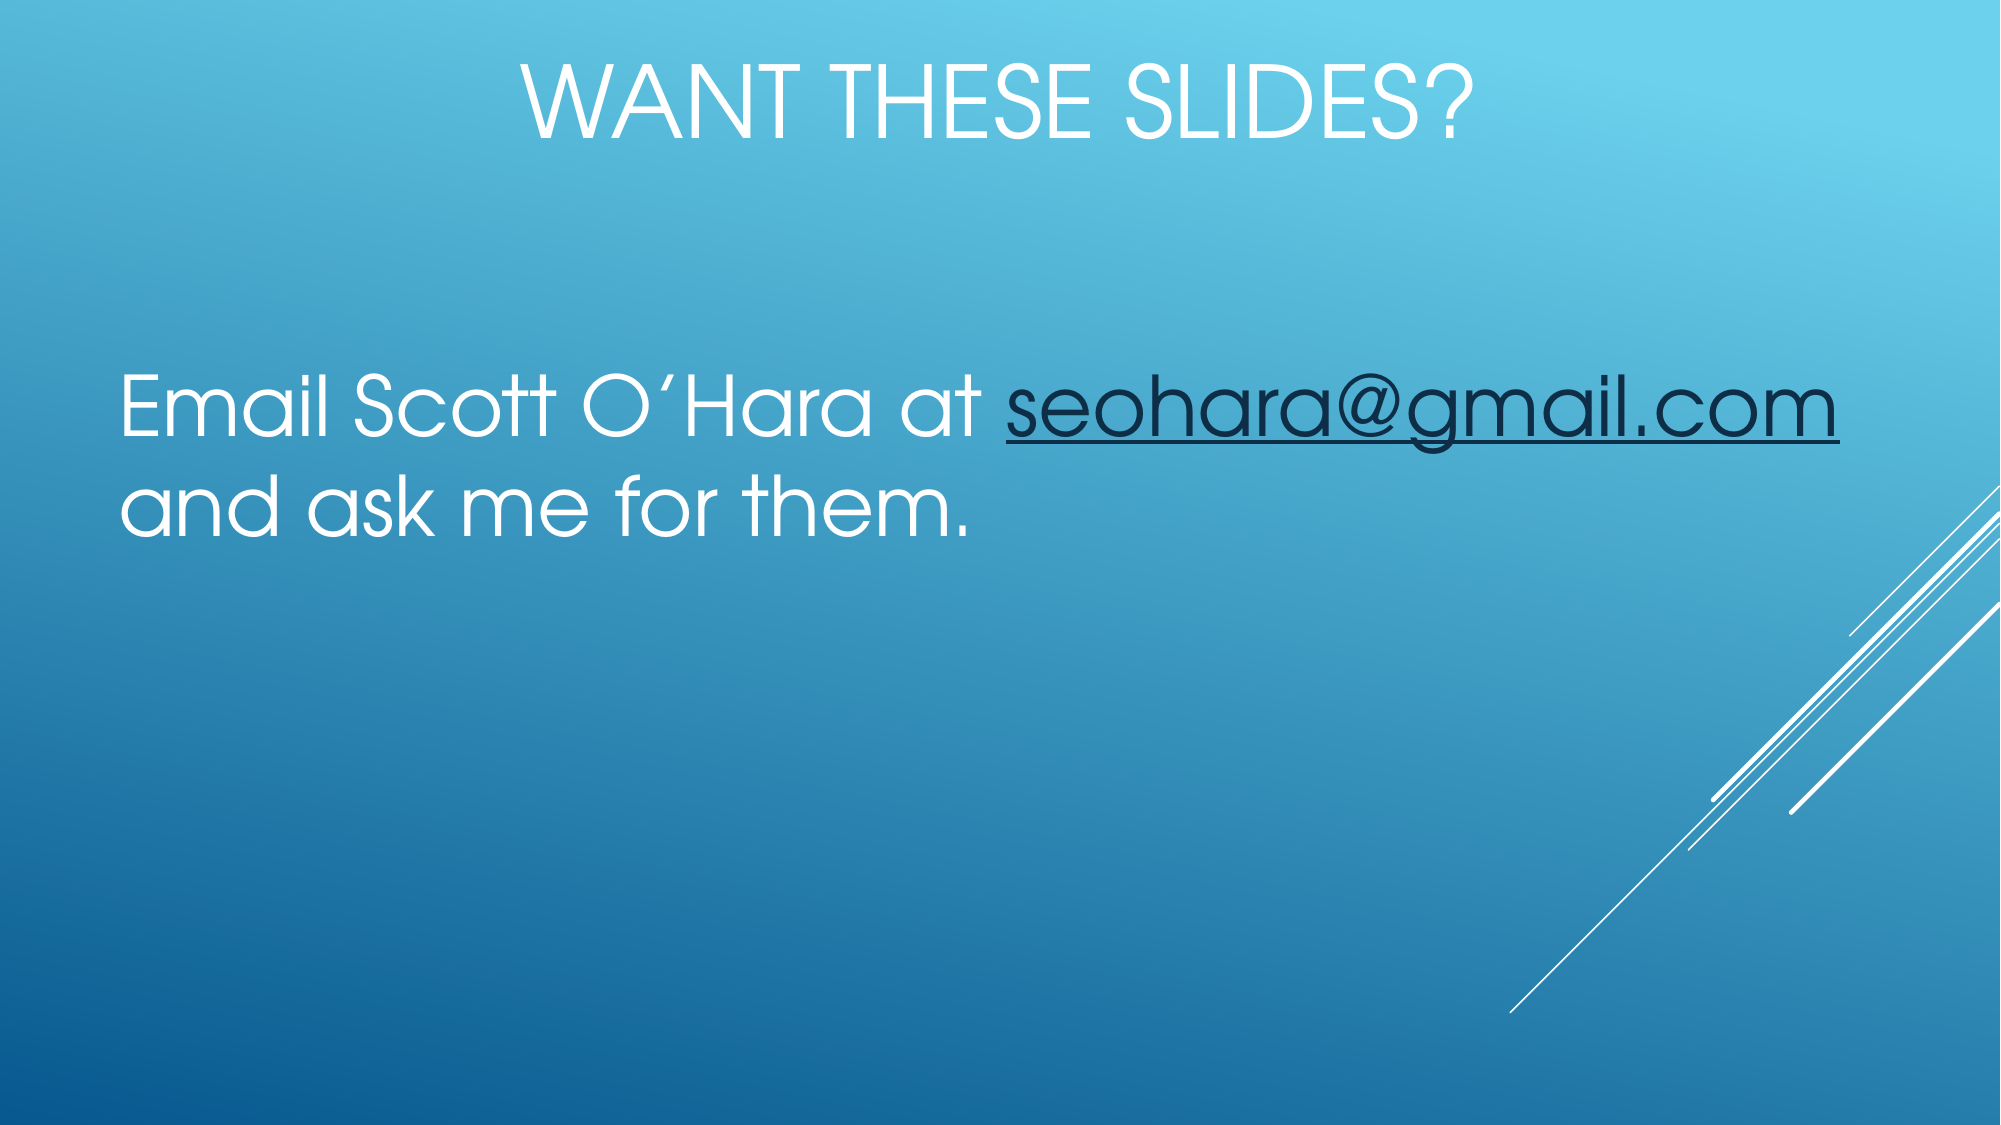

# Want these slides?
Email Scott O’Hara at seohara@gmail.com and ask me for them.